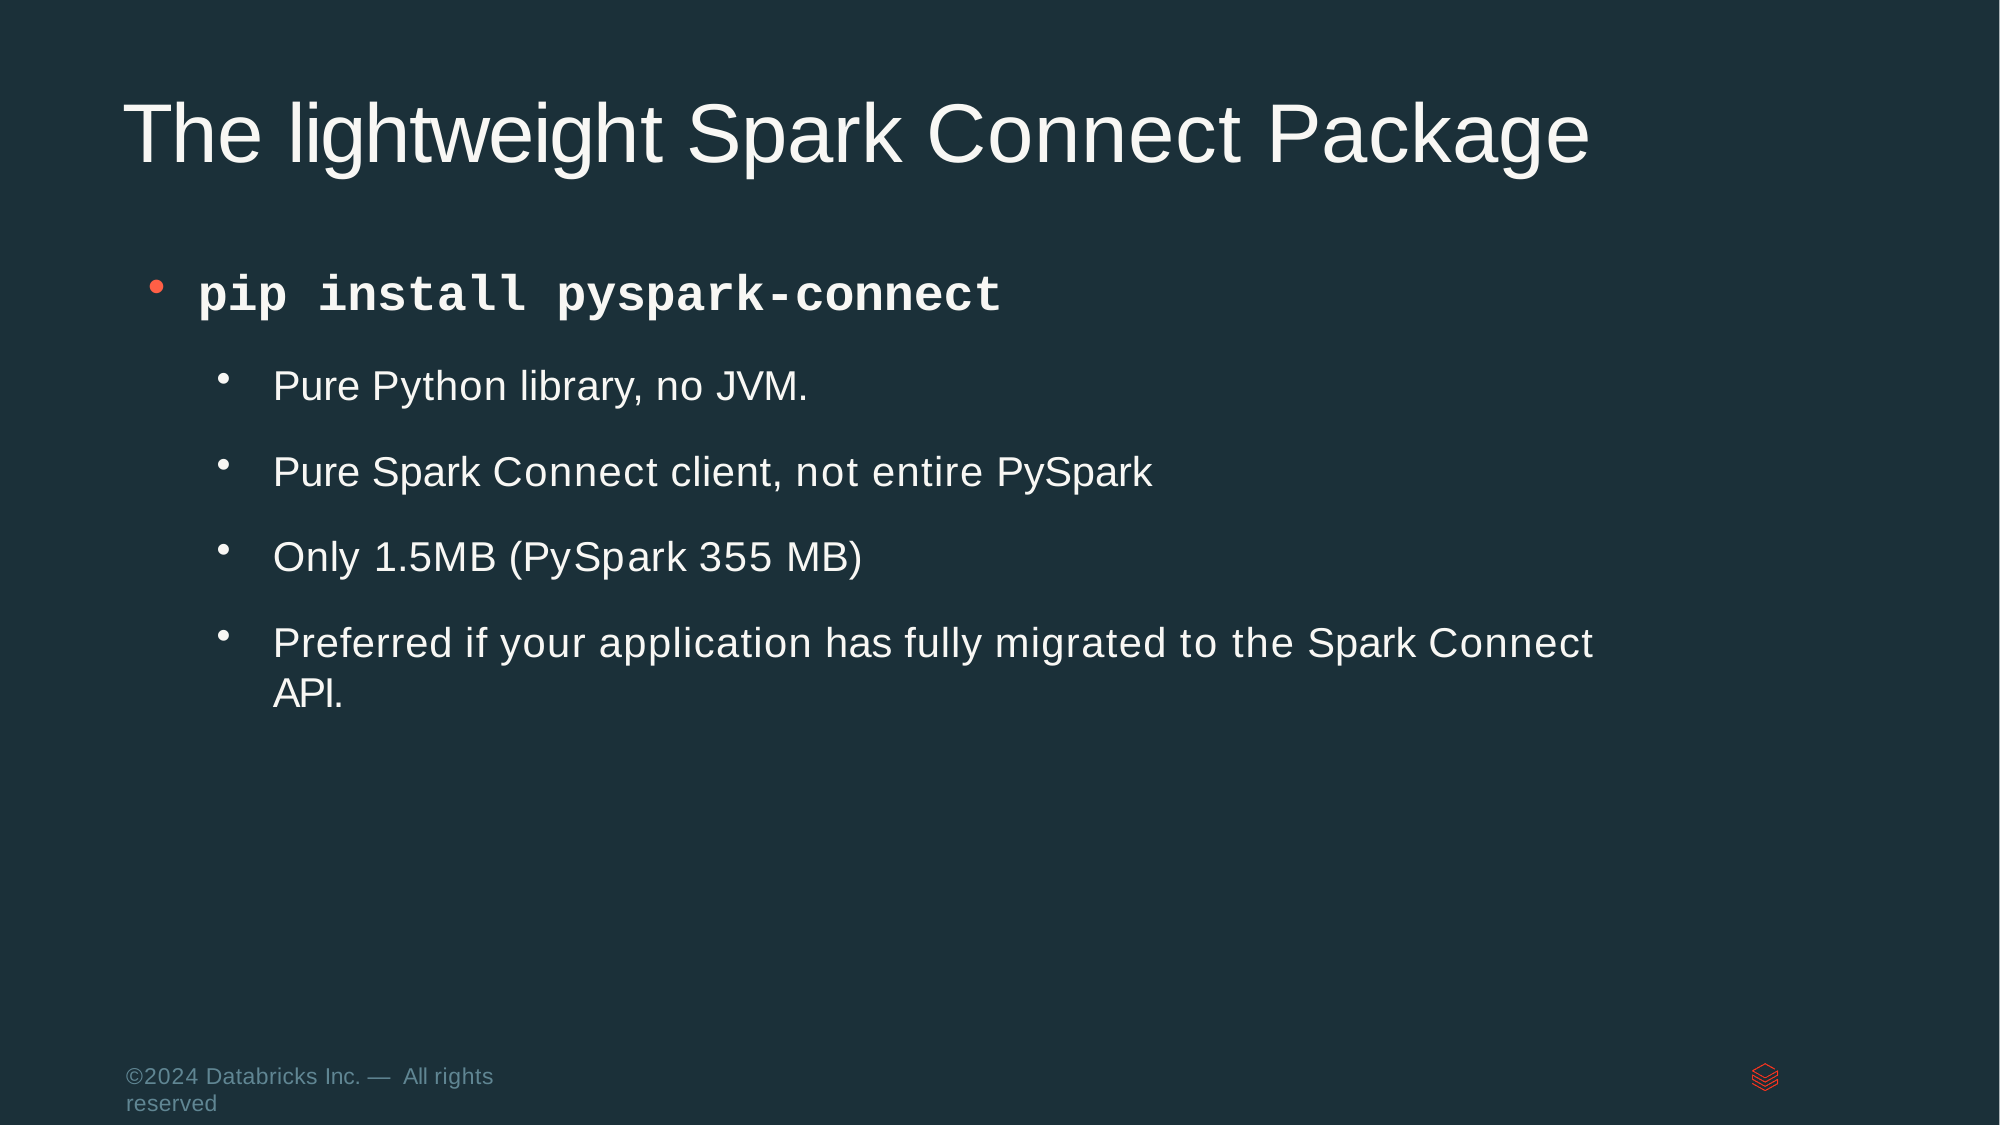

# The lightweight Spark Connect Package
pip install pyspark-connect
Pure Python library, no JVM.
Pure Spark Connect client, not entire PySpark
Only 1.5MB (PySpark 355 MB)
Preferred if your application has fully migrated to the Spark Connect API.
©2024 Databricks Inc. — All rights reserved